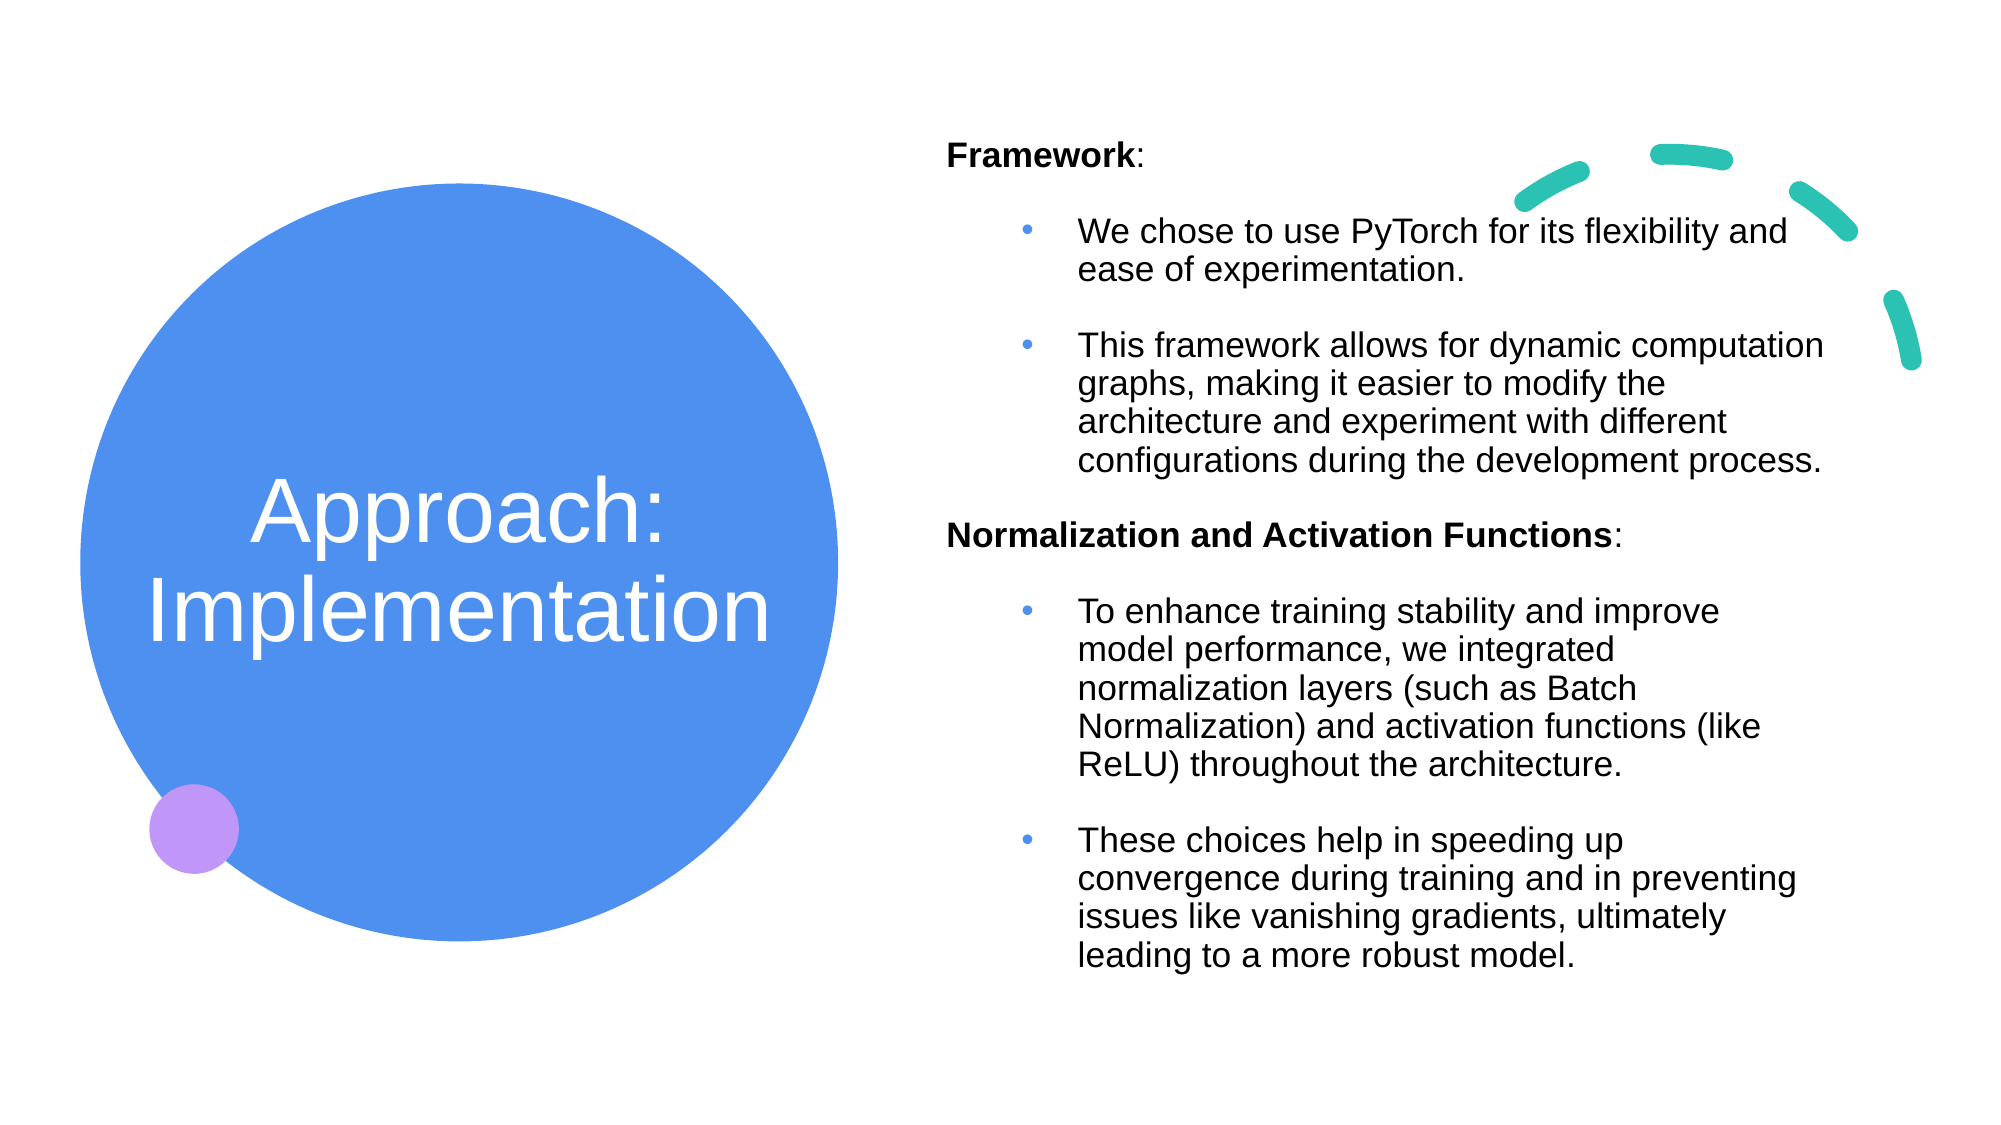

Framework:
We chose to use PyTorch for its flexibility and ease of experimentation.
This framework allows for dynamic computation graphs, making it easier to modify the architecture and experiment with different configurations during the development process.
Normalization and Activation Functions:
To enhance training stability and improve model performance, we integrated normalization layers (such as Batch Normalization) and activation functions (like ReLU) throughout the architecture.
These choices help in speeding up convergence during training and in preventing issues like vanishing gradients, ultimately leading to a more robust model.

# Approach: Implementation